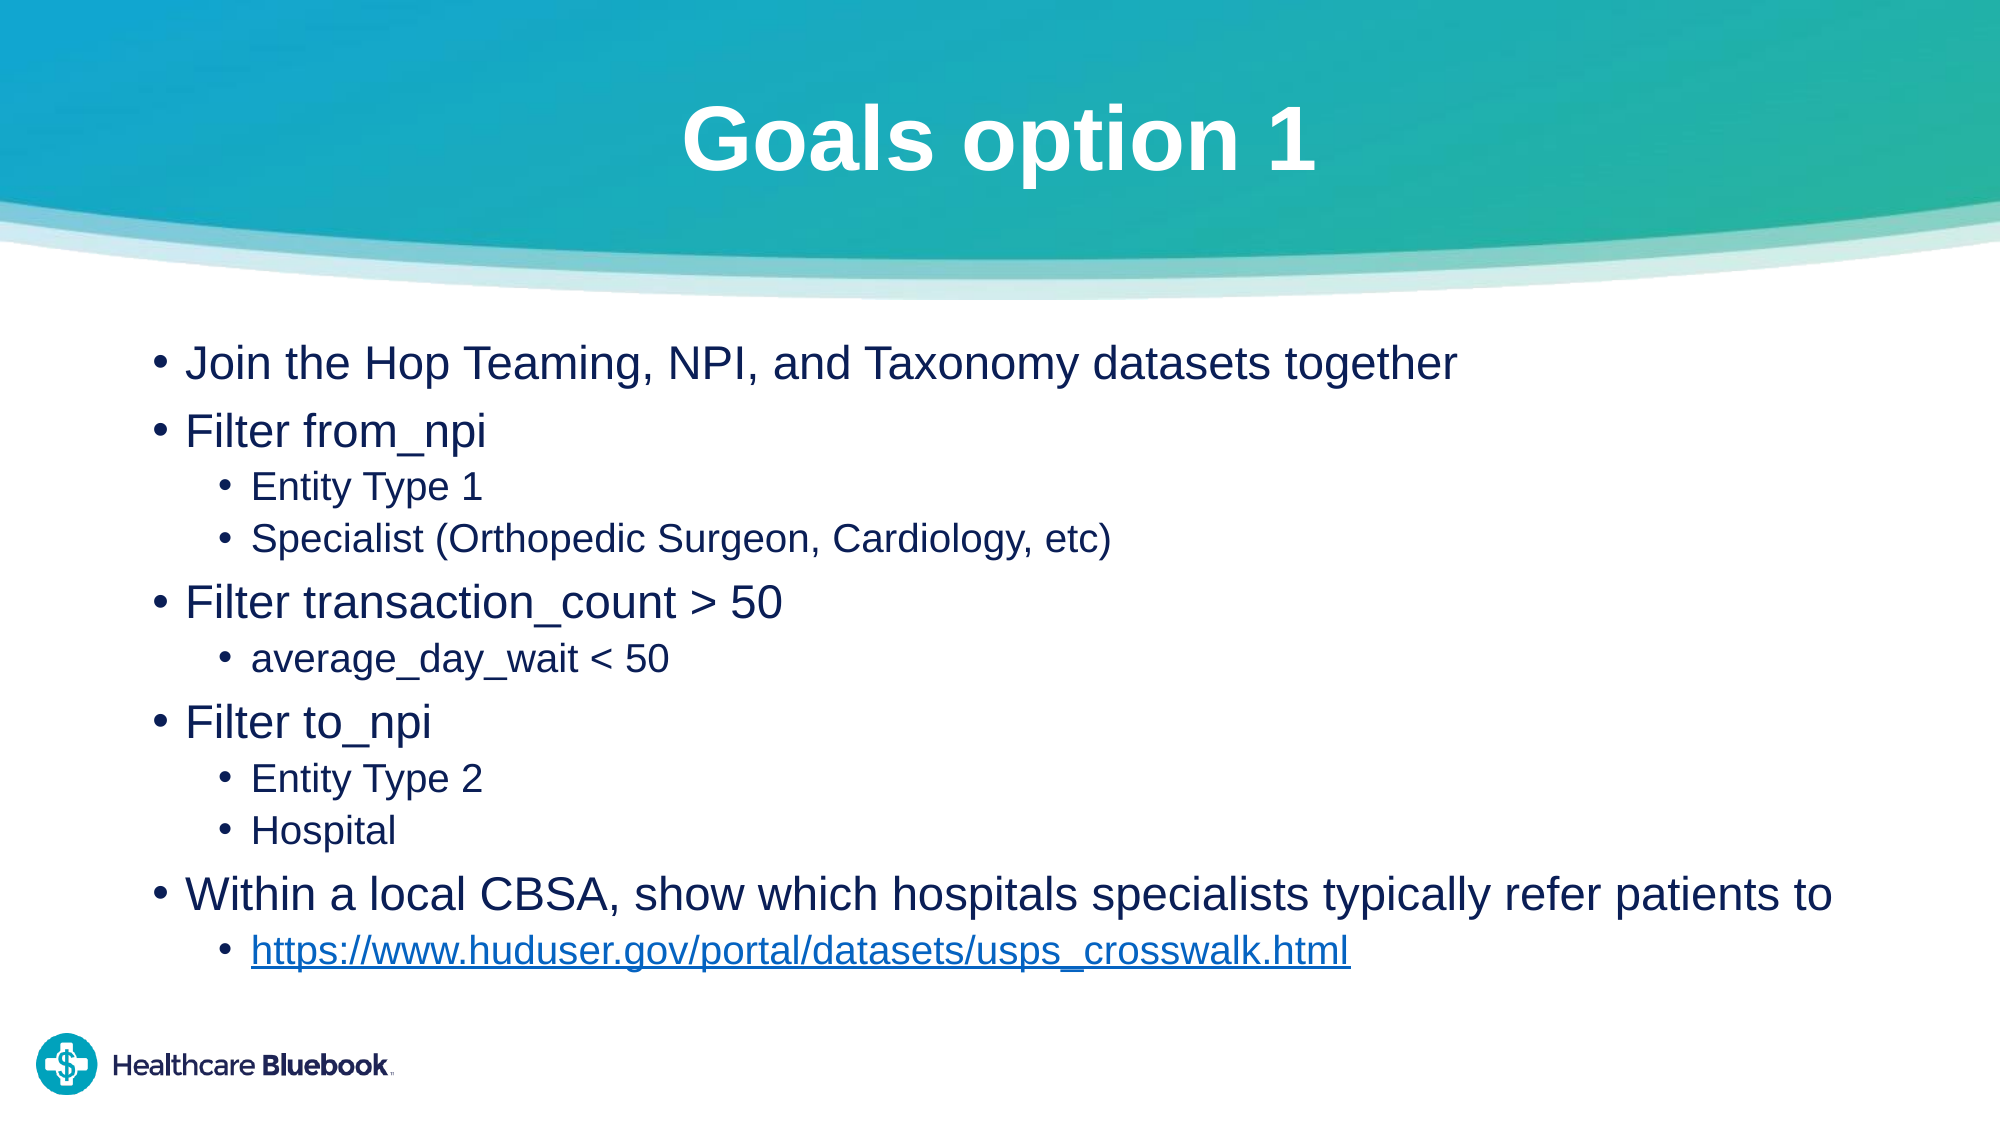

# Goals option 1
Join the Hop Teaming, NPI, and Taxonomy datasets together
Filter from_npi
Entity Type 1
Specialist (Orthopedic Surgeon, Cardiology, etc)
Filter transaction_count > 50
average_day_wait < 50
Filter to_npi
Entity Type 2
Hospital
Within a local CBSA, show which hospitals specialists typically refer patients to
https://www.huduser.gov/portal/datasets/usps_crosswalk.html